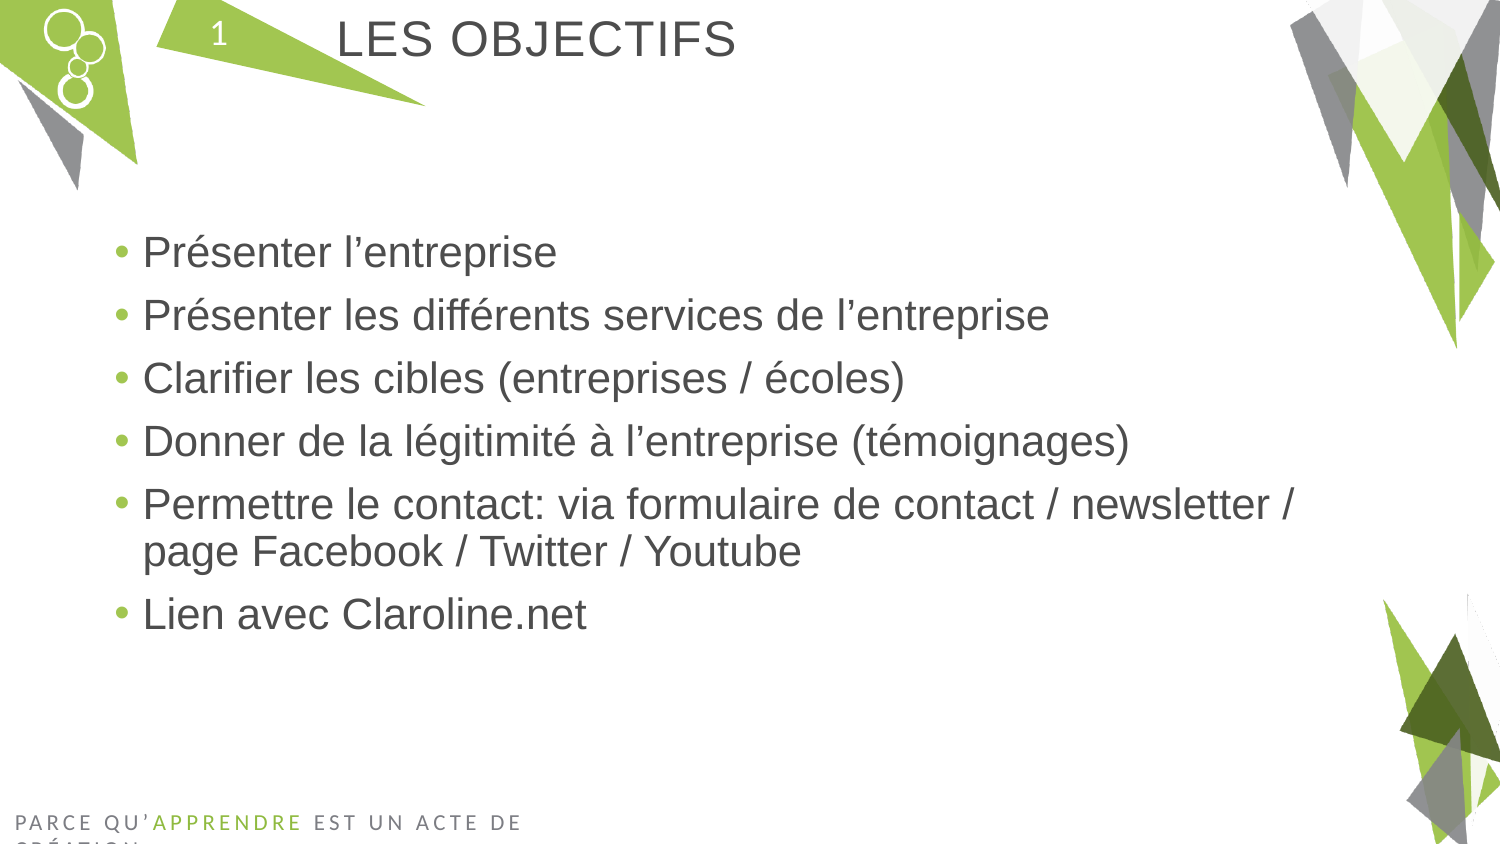

# Les objectifs
1
Présenter l’entreprise
Présenter les différents services de l’entreprise
Clarifier les cibles (entreprises / écoles)
Donner de la légitimité à l’entreprise (témoignages)
Permettre le contact: via formulaire de contact / newsletter / page Facebook / Twitter / Youtube
Lien avec Claroline.net